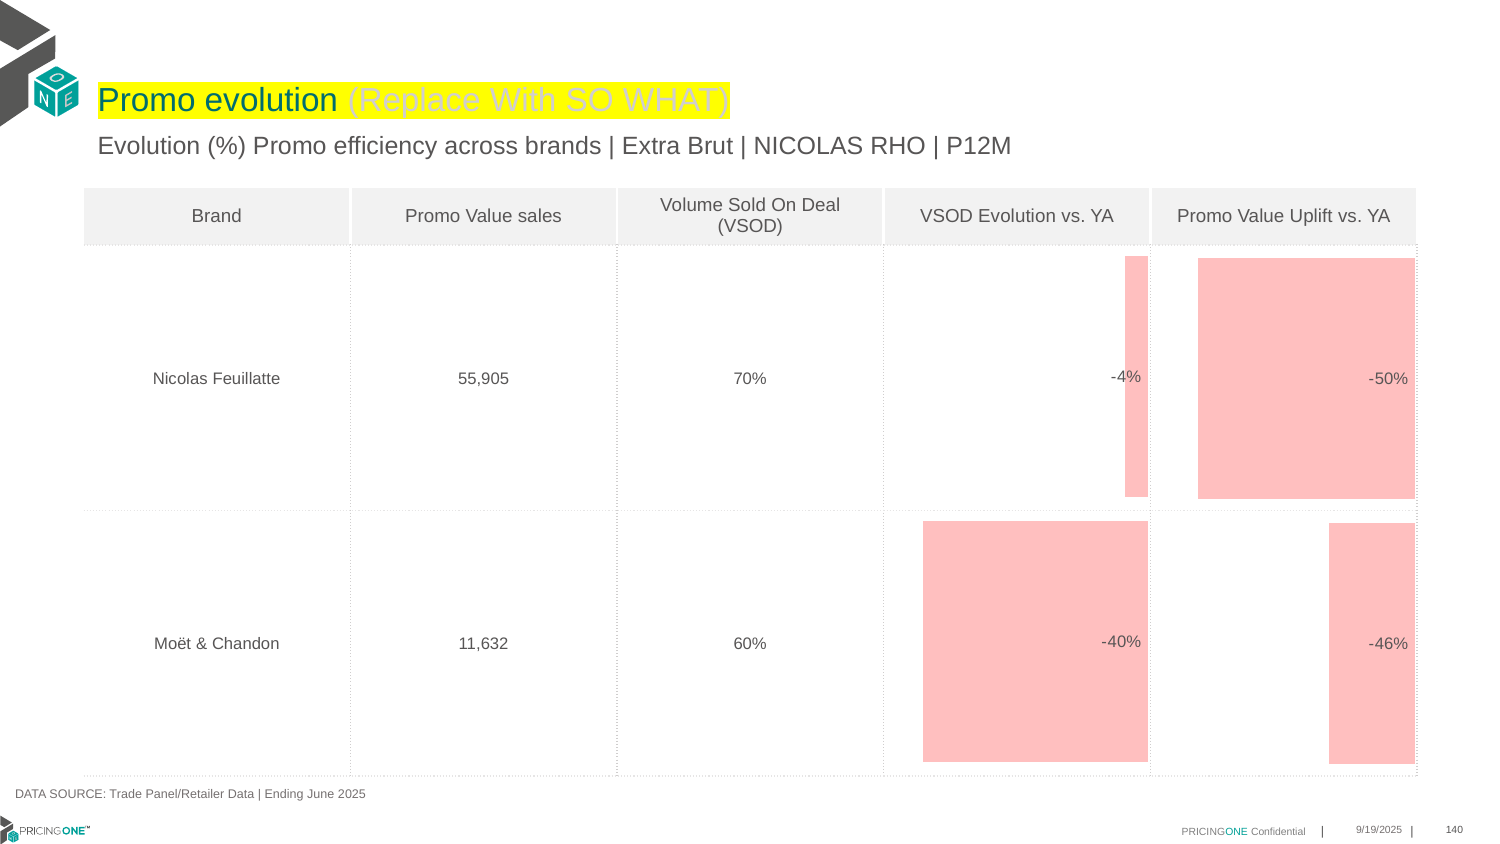

# Promo evolution (Replace With SO WHAT)
Evolution (%) Promo efficiency across brands | Extra Brut | NICOLAS RHO | P12M
| Brand | Promo Value sales | Volume Sold On Deal (VSOD) | VSOD Evolution vs. YA | Promo Value Uplift vs. YA |
| --- | --- | --- | --- | --- |
| Nicolas Feuillatte | 55,905 | 70% |  |  |
| Moët & Chandon | 11,632 | 60% |  |  |

### Chart

| Category | VSOD Evaluation vs YA |
|---|---|
| Nicolas Feuillatte | -0.041000000000000036 |
| Moët & Chandon | -0.4 |

### Chart

| Category | Promo Value Uplift vs YA |
|---|---|
| Nicolas Feuillatte | -0.4975779867368716 |
| Moët & Chandon | -0.46288199606614244 |
DATA SOURCE: Trade Panel/Retailer Data | Ending June 2025

9/19/2025
140